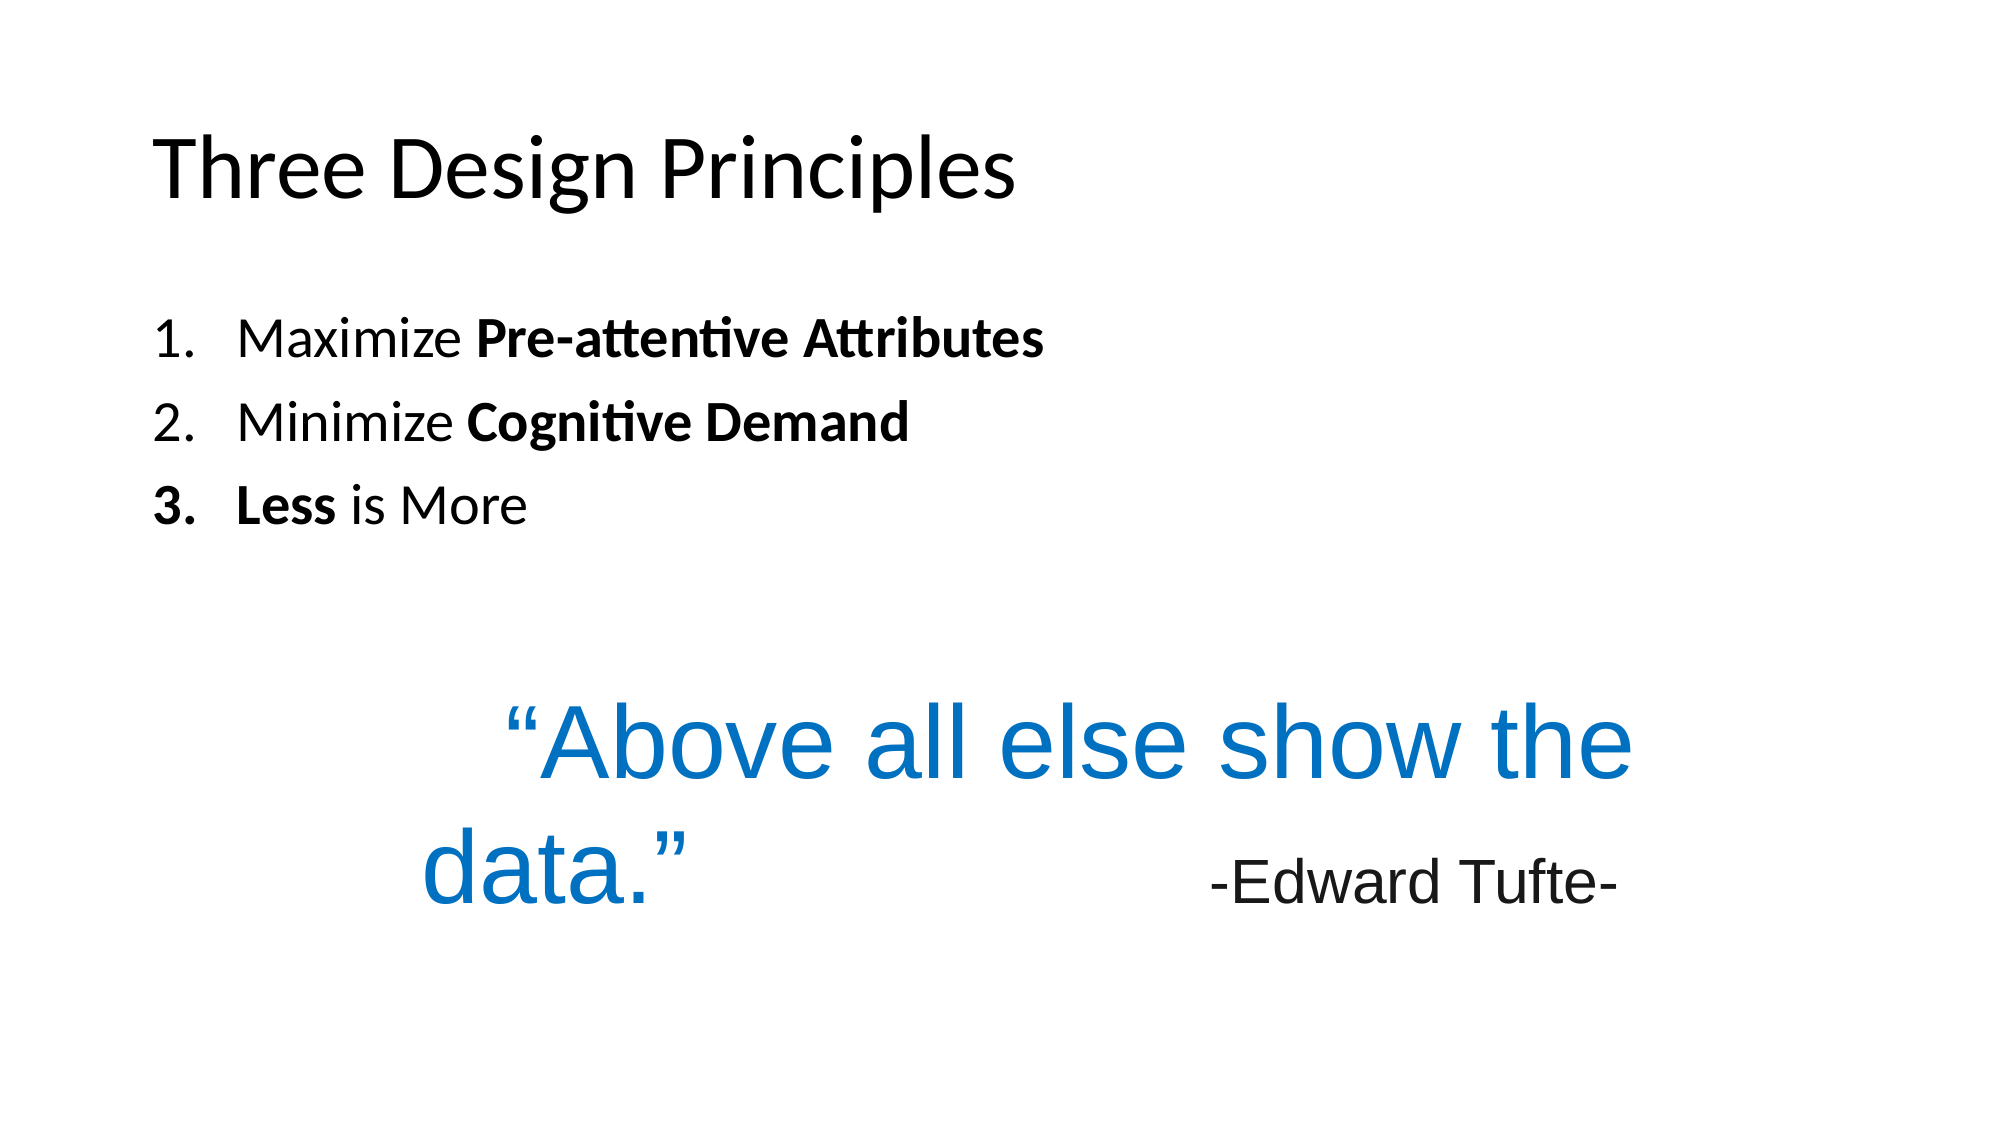

# Three Design Principles
Maximize Pre-attentive Attributes
Minimize Cognitive Demand
Less is More
 “Above all else show the data.”                  -Edward Tufte-